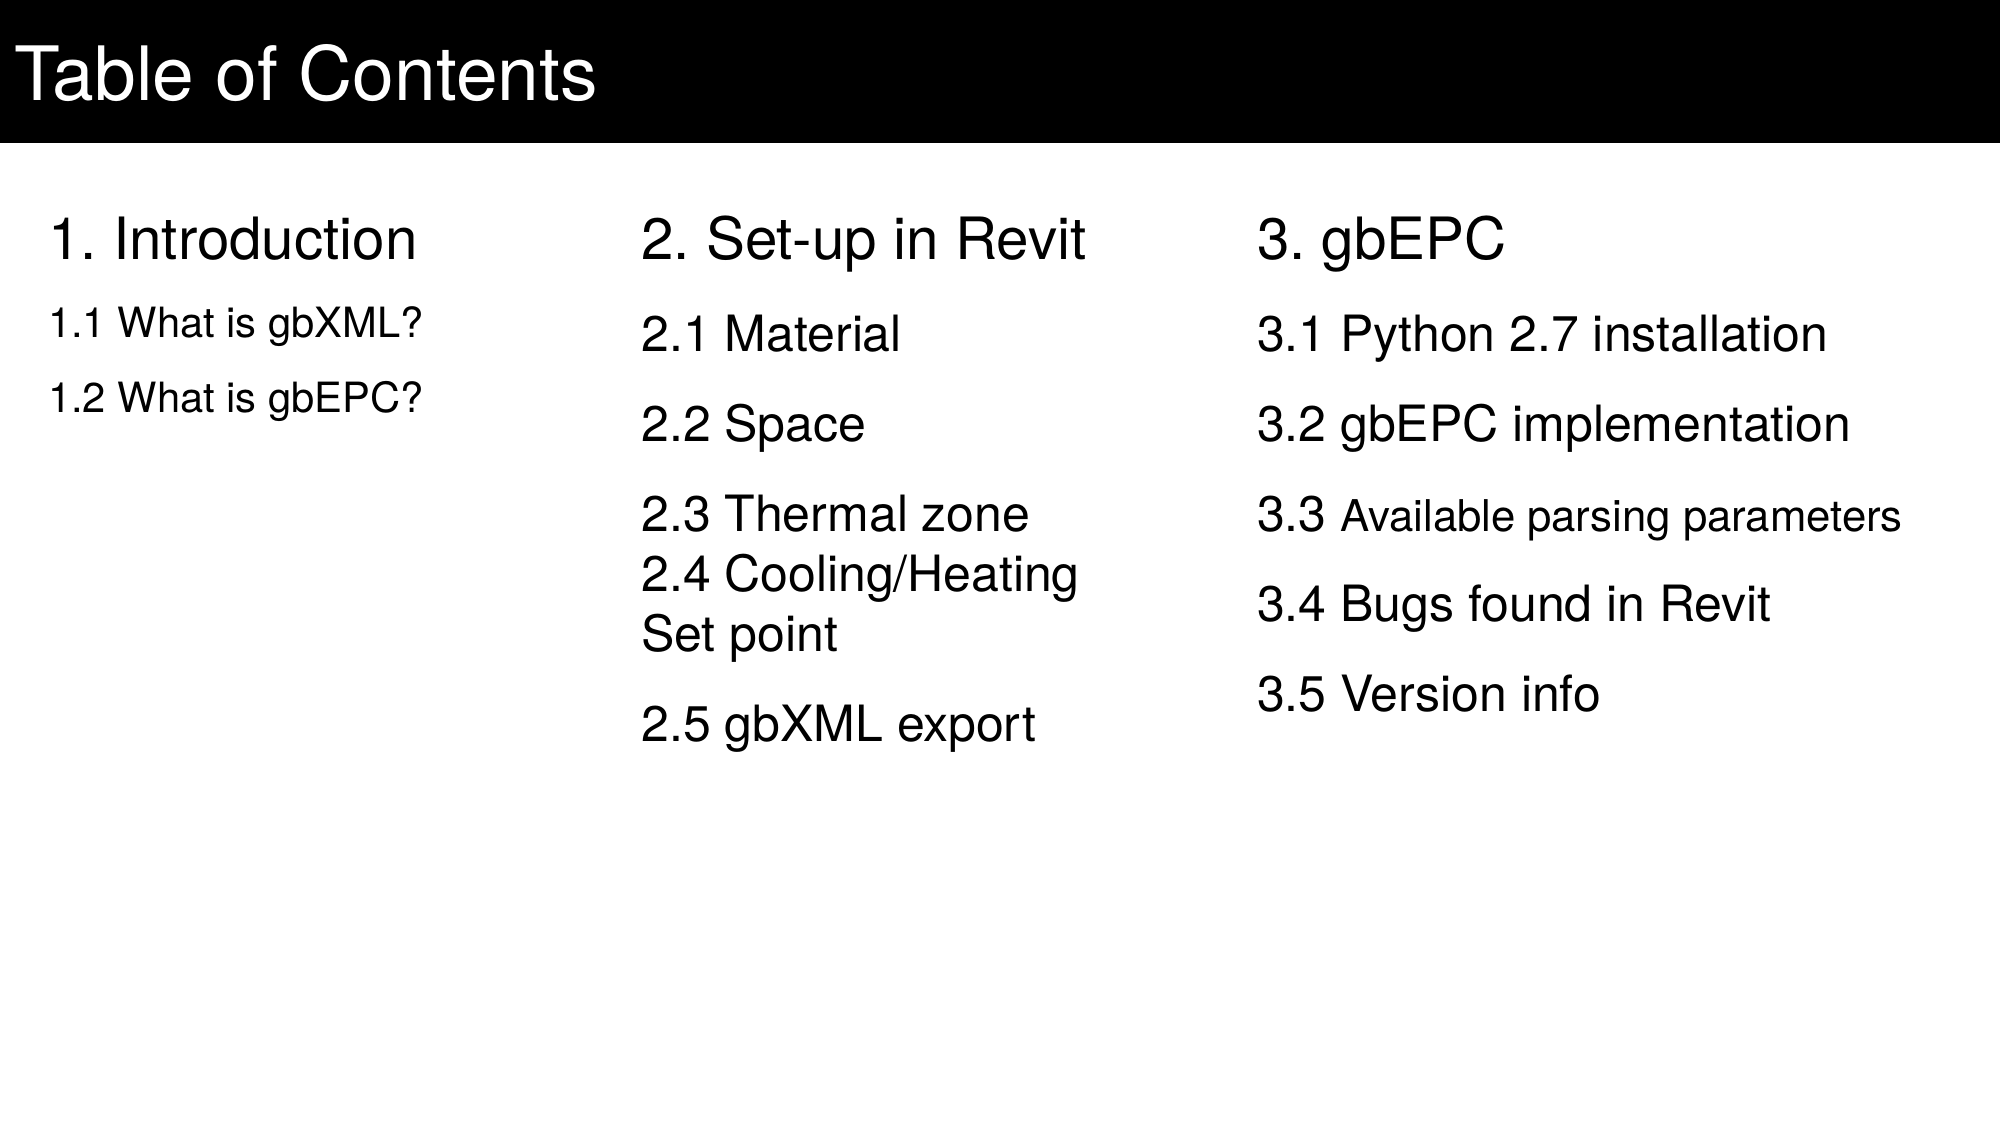

Table of Contents
1. Introduction
1.1 What is gbXML?
1.2 What is gbEPC?
2. Set-up in Revit
2.1 Material
2.2 Space
2.3 Thermal zone
2.4 Cooling/Heating Set point
2.5 gbXML export

3. gbEPC
3.1 Python 2.7 installation
3.2 gbEPC implementation
3.3 Available parsing parameters
3.4 Bugs found in Revit
3.5 Version info